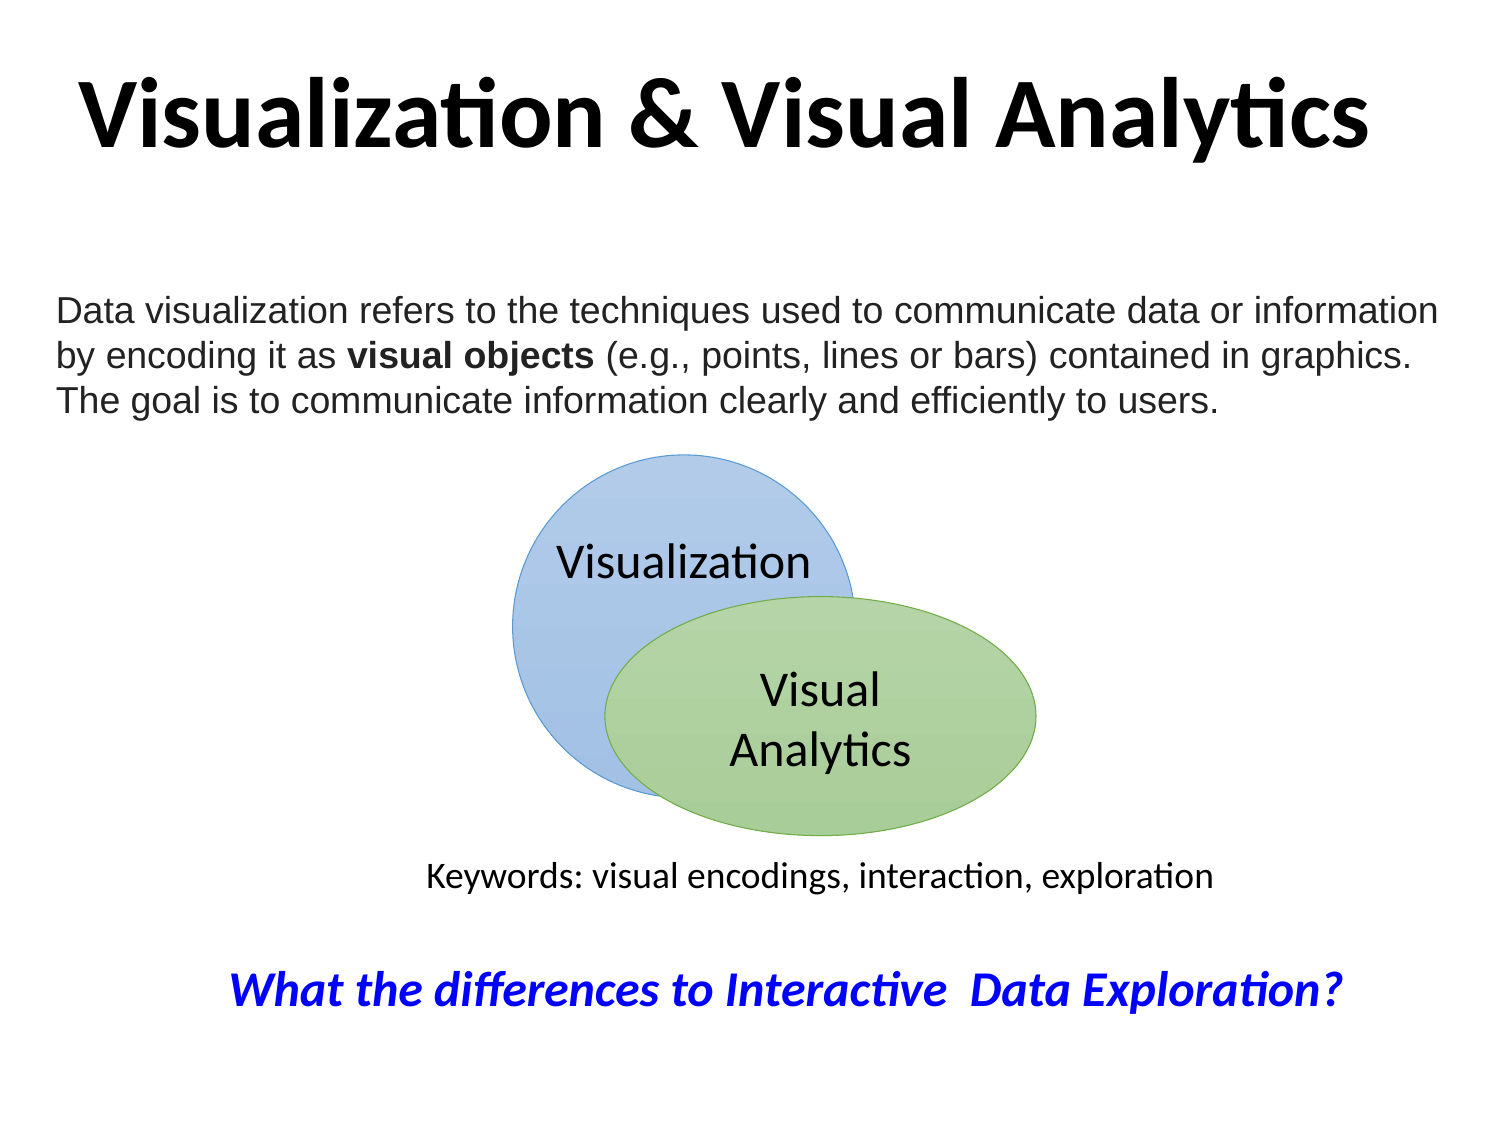

Visualization & Visual Analytics
Data visualization refers to the techniques used to communicate data or information by encoding it as visual objects (e.g., points, lines or bars) contained in graphics. The goal is to communicate information clearly and efficiently to users.

Visualization
Visual Analytics
Keywords: visual encodings, interaction, exploration
What the differences to Interactive  Data Exploration?